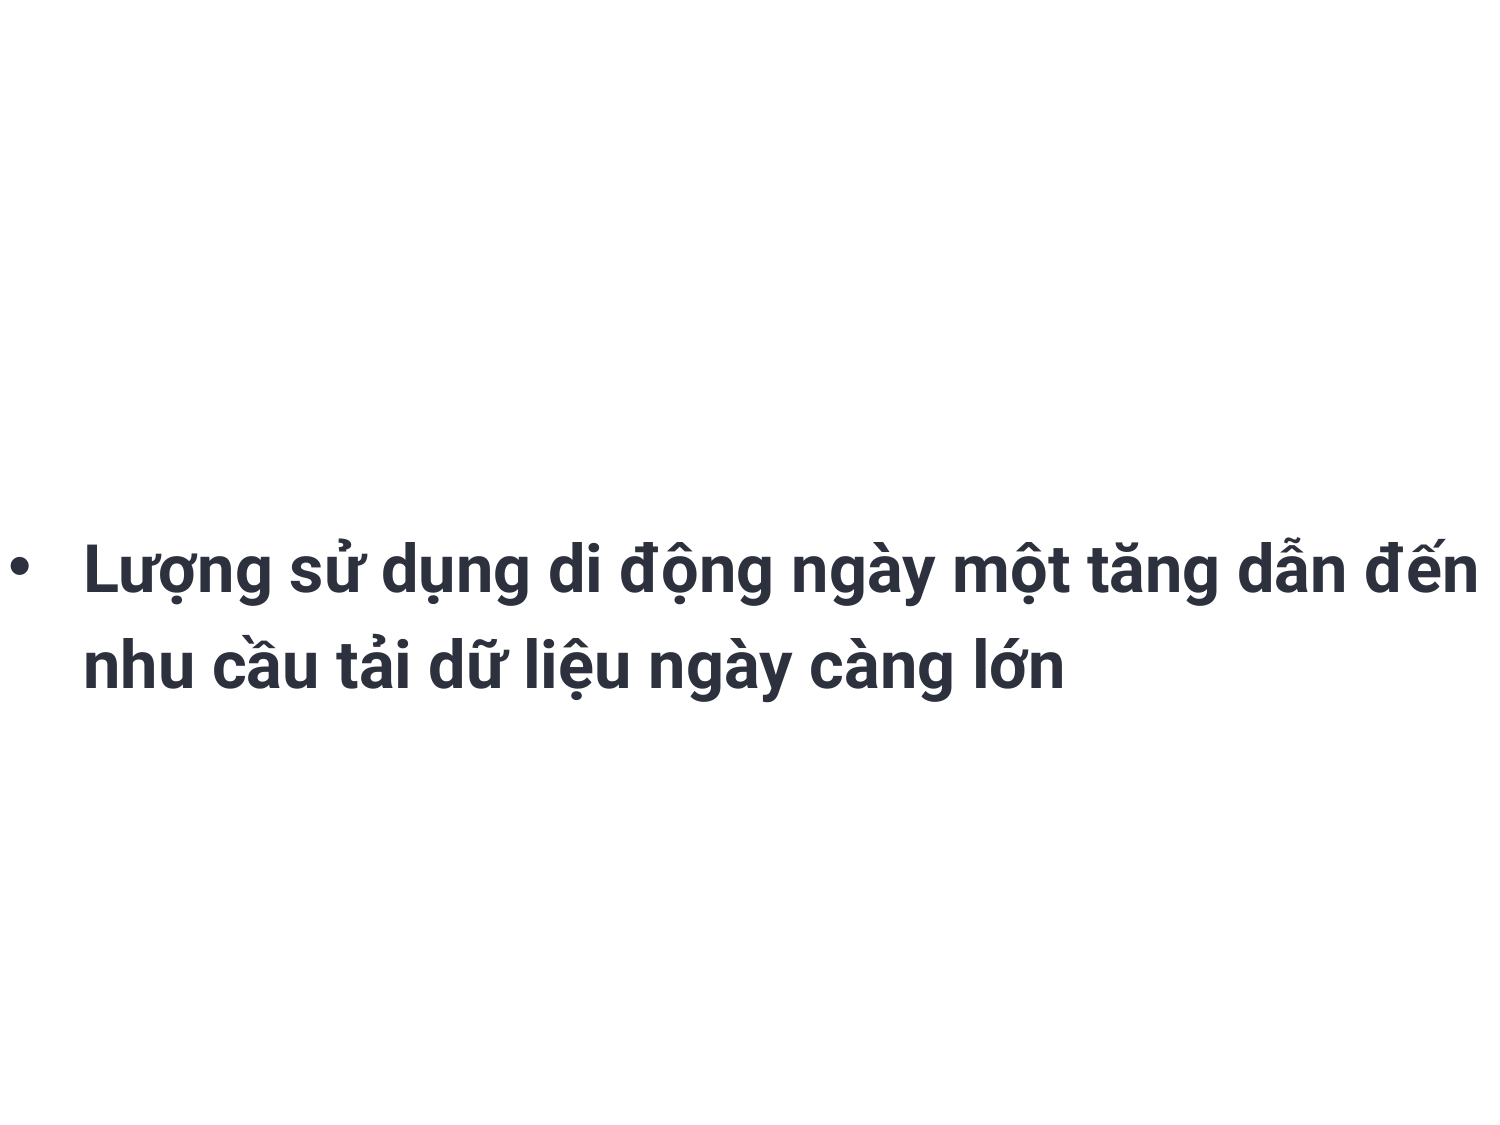

GraphQL
Lượng sử dụng di động ngày một tăng dẫn đến nhu cầu tải dữ liệu ngày càng lớn